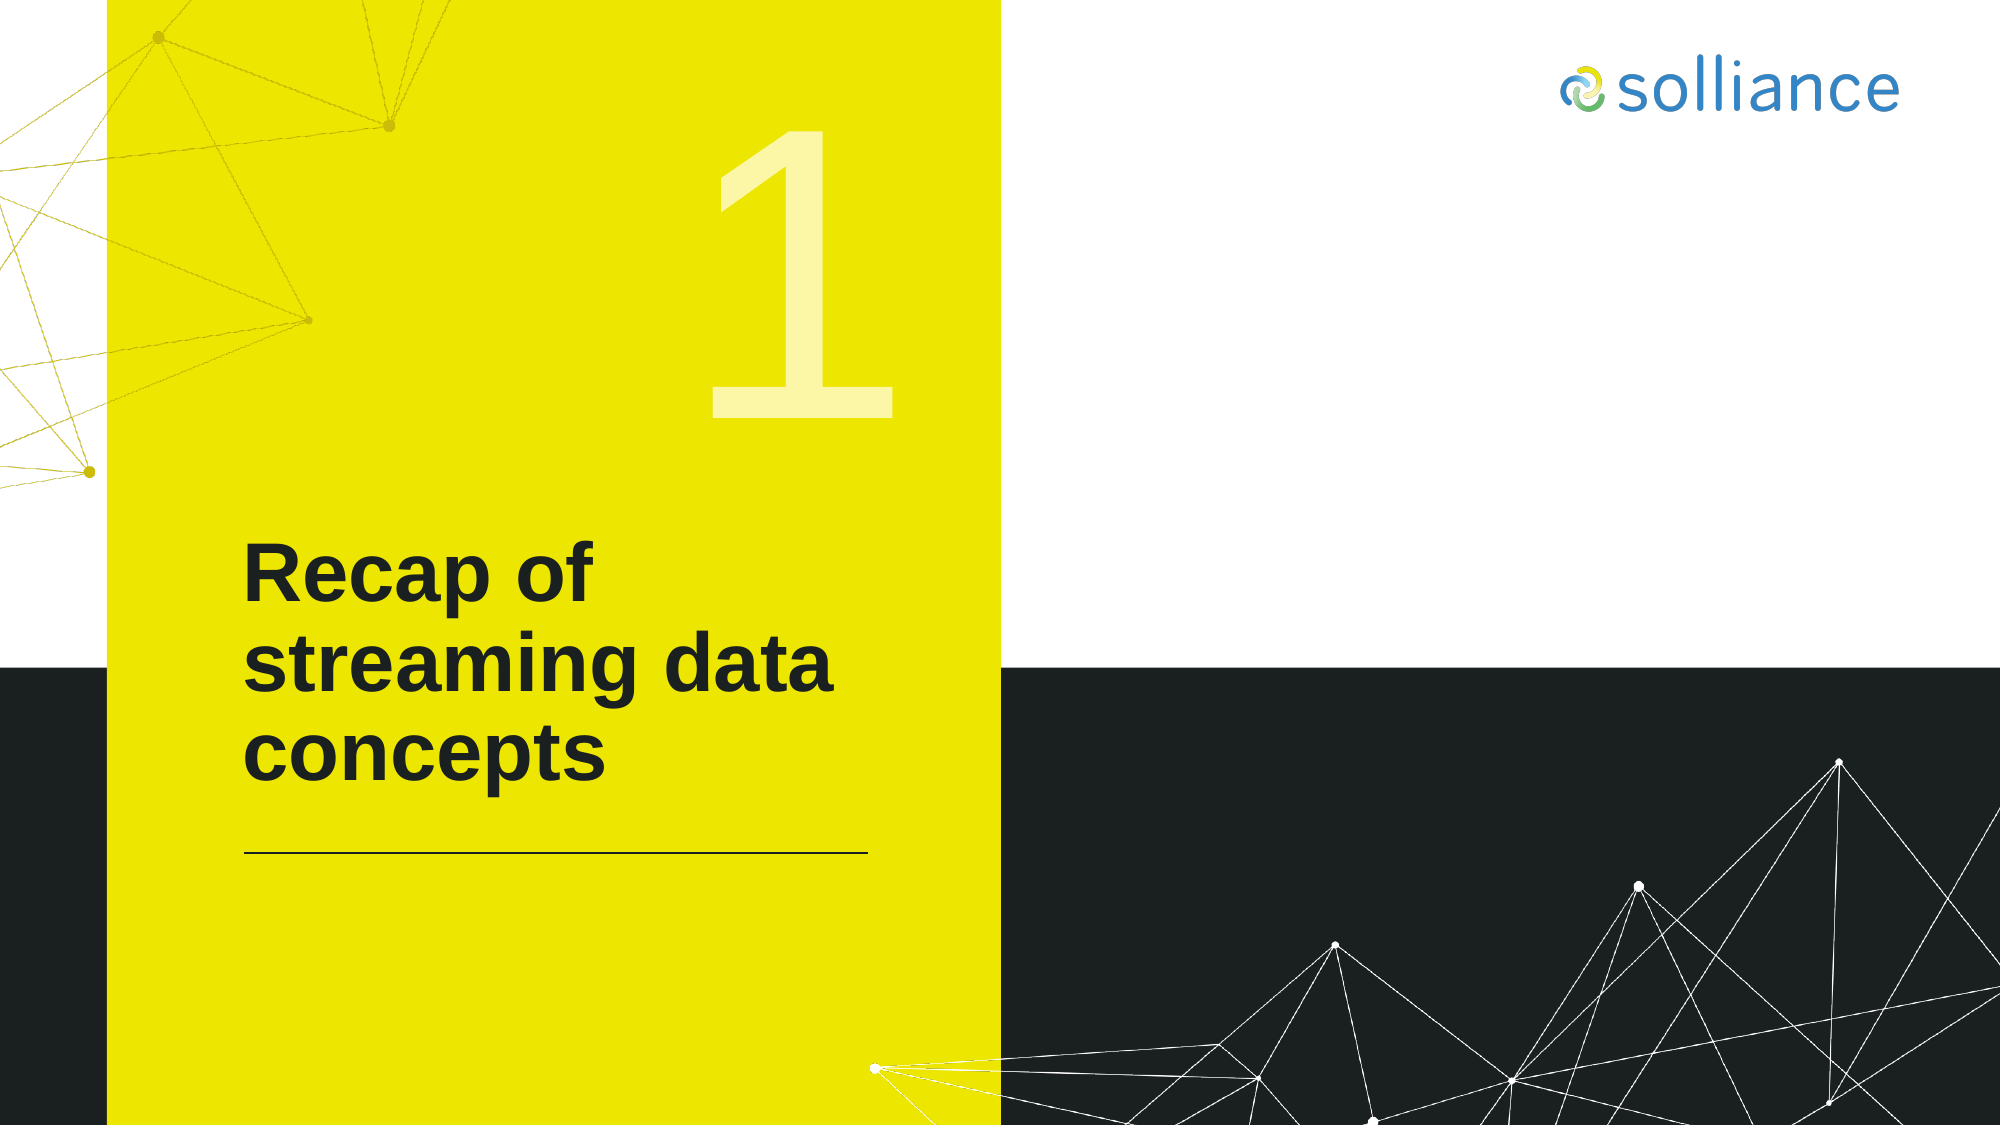

1
# Recap of streaming data concepts